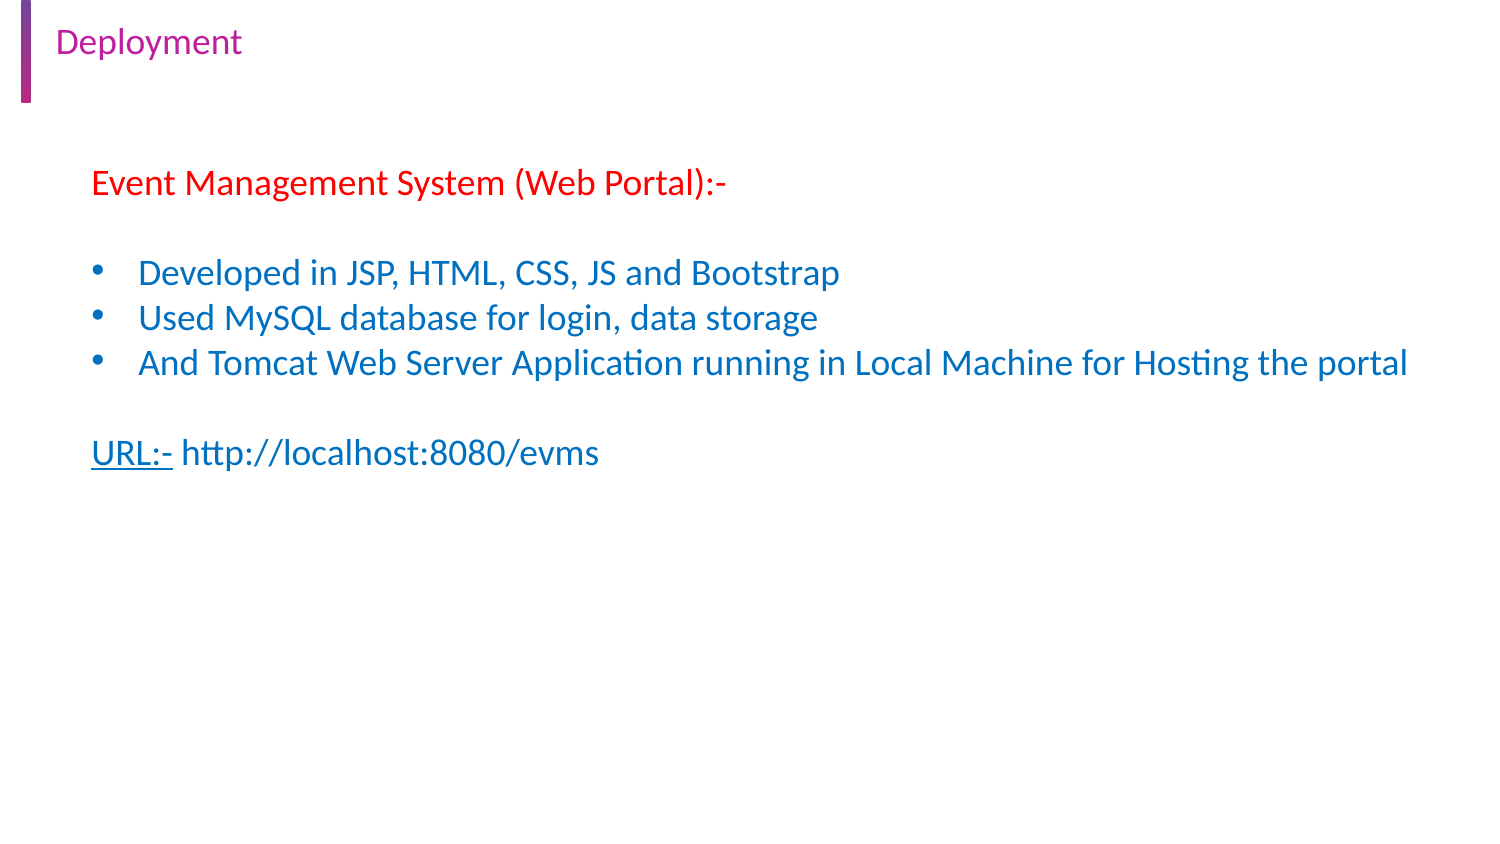

# Deployment
Event Management System (Web Portal):-

Developed in JSP, HTML, CSS, JS and Bootstrap
Used MySQL database for login, data storage
And Tomcat Web Server Application running in Local Machine for Hosting the portal

URL:- http://localhost:8080/evms